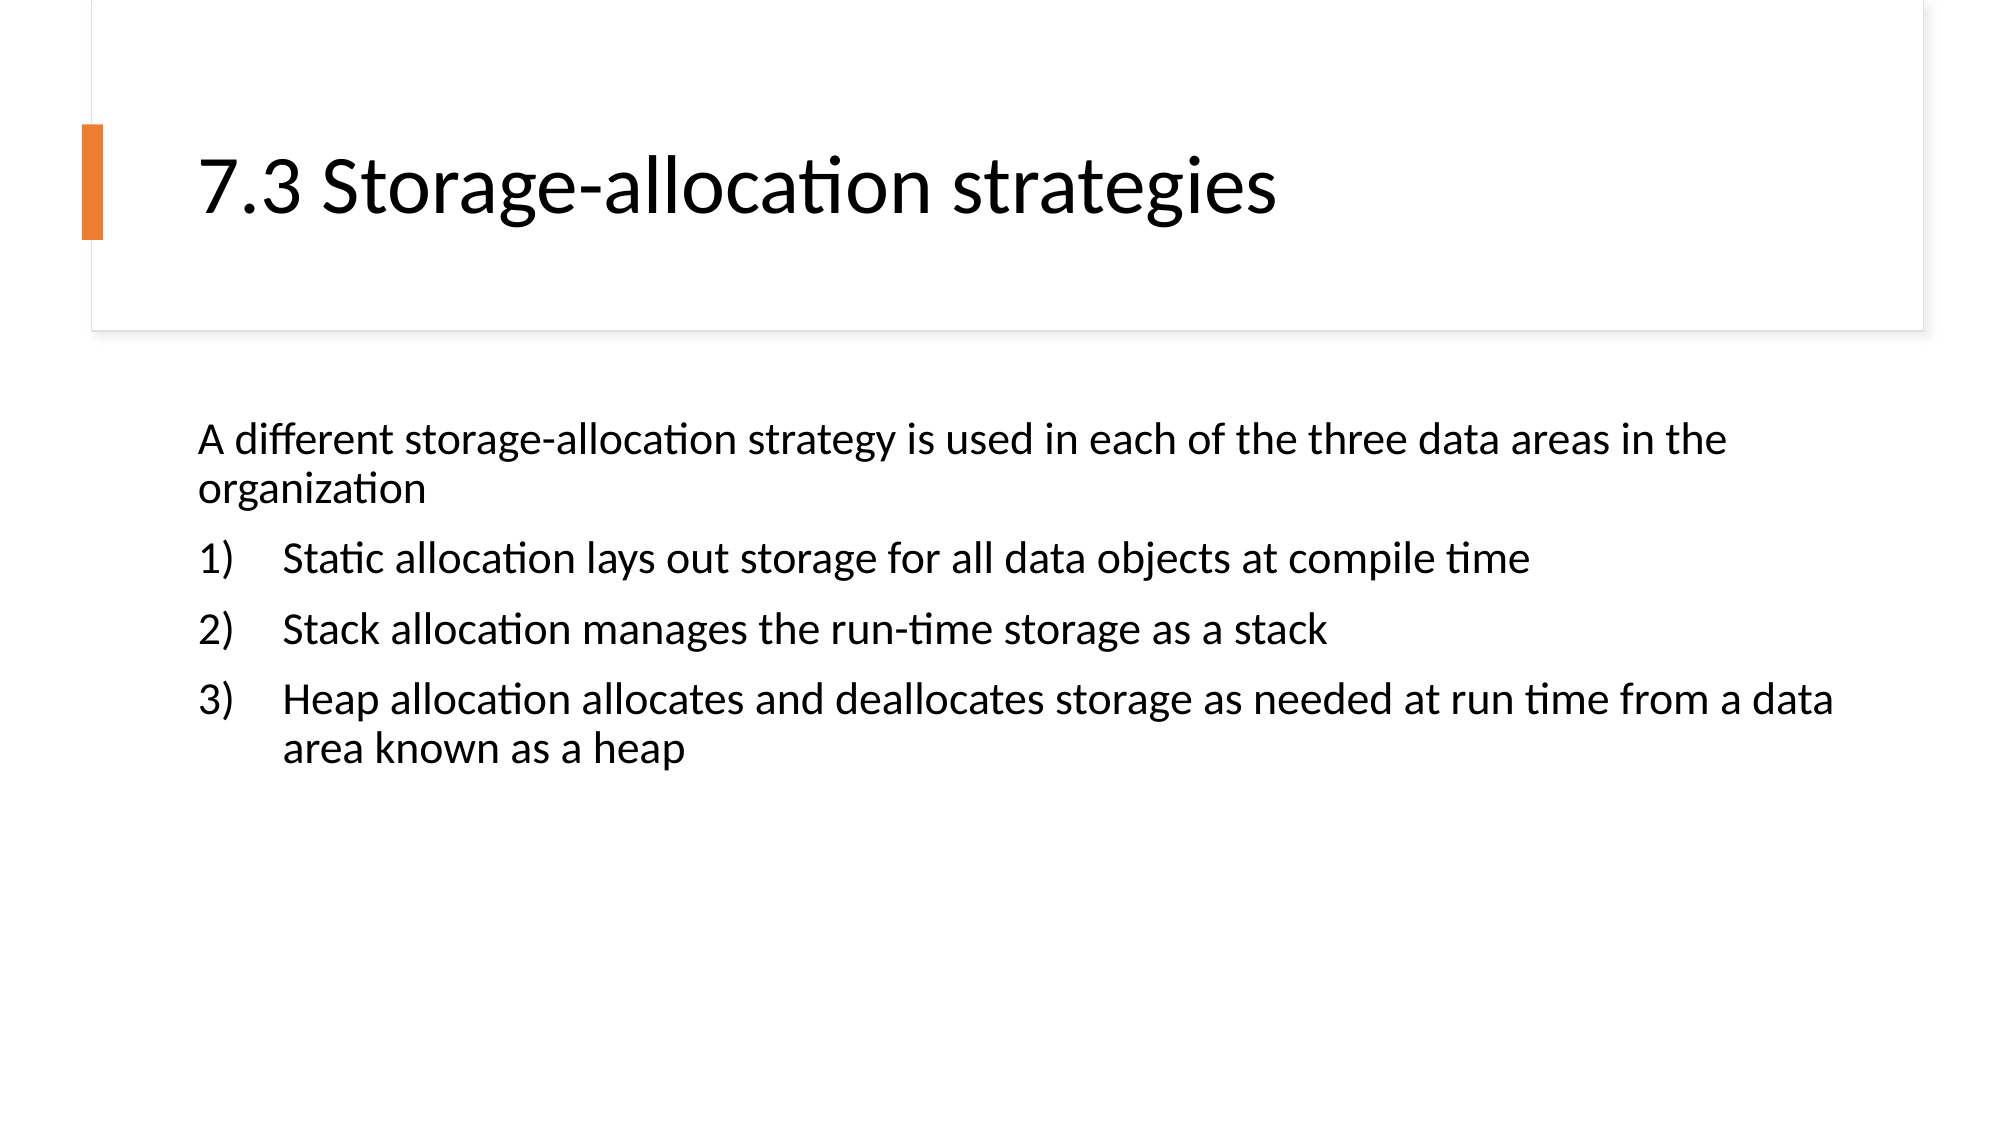

# 7.3 Storage-allocation strategies

A different storage-allocation strategy is used in each of the three data areas in the organization
Static allocation lays out storage for all data objects at compile time
Stack allocation manages the run-time storage as a stack
Heap allocation allocates and deallocates storage as needed at run time from a data area known as a heap